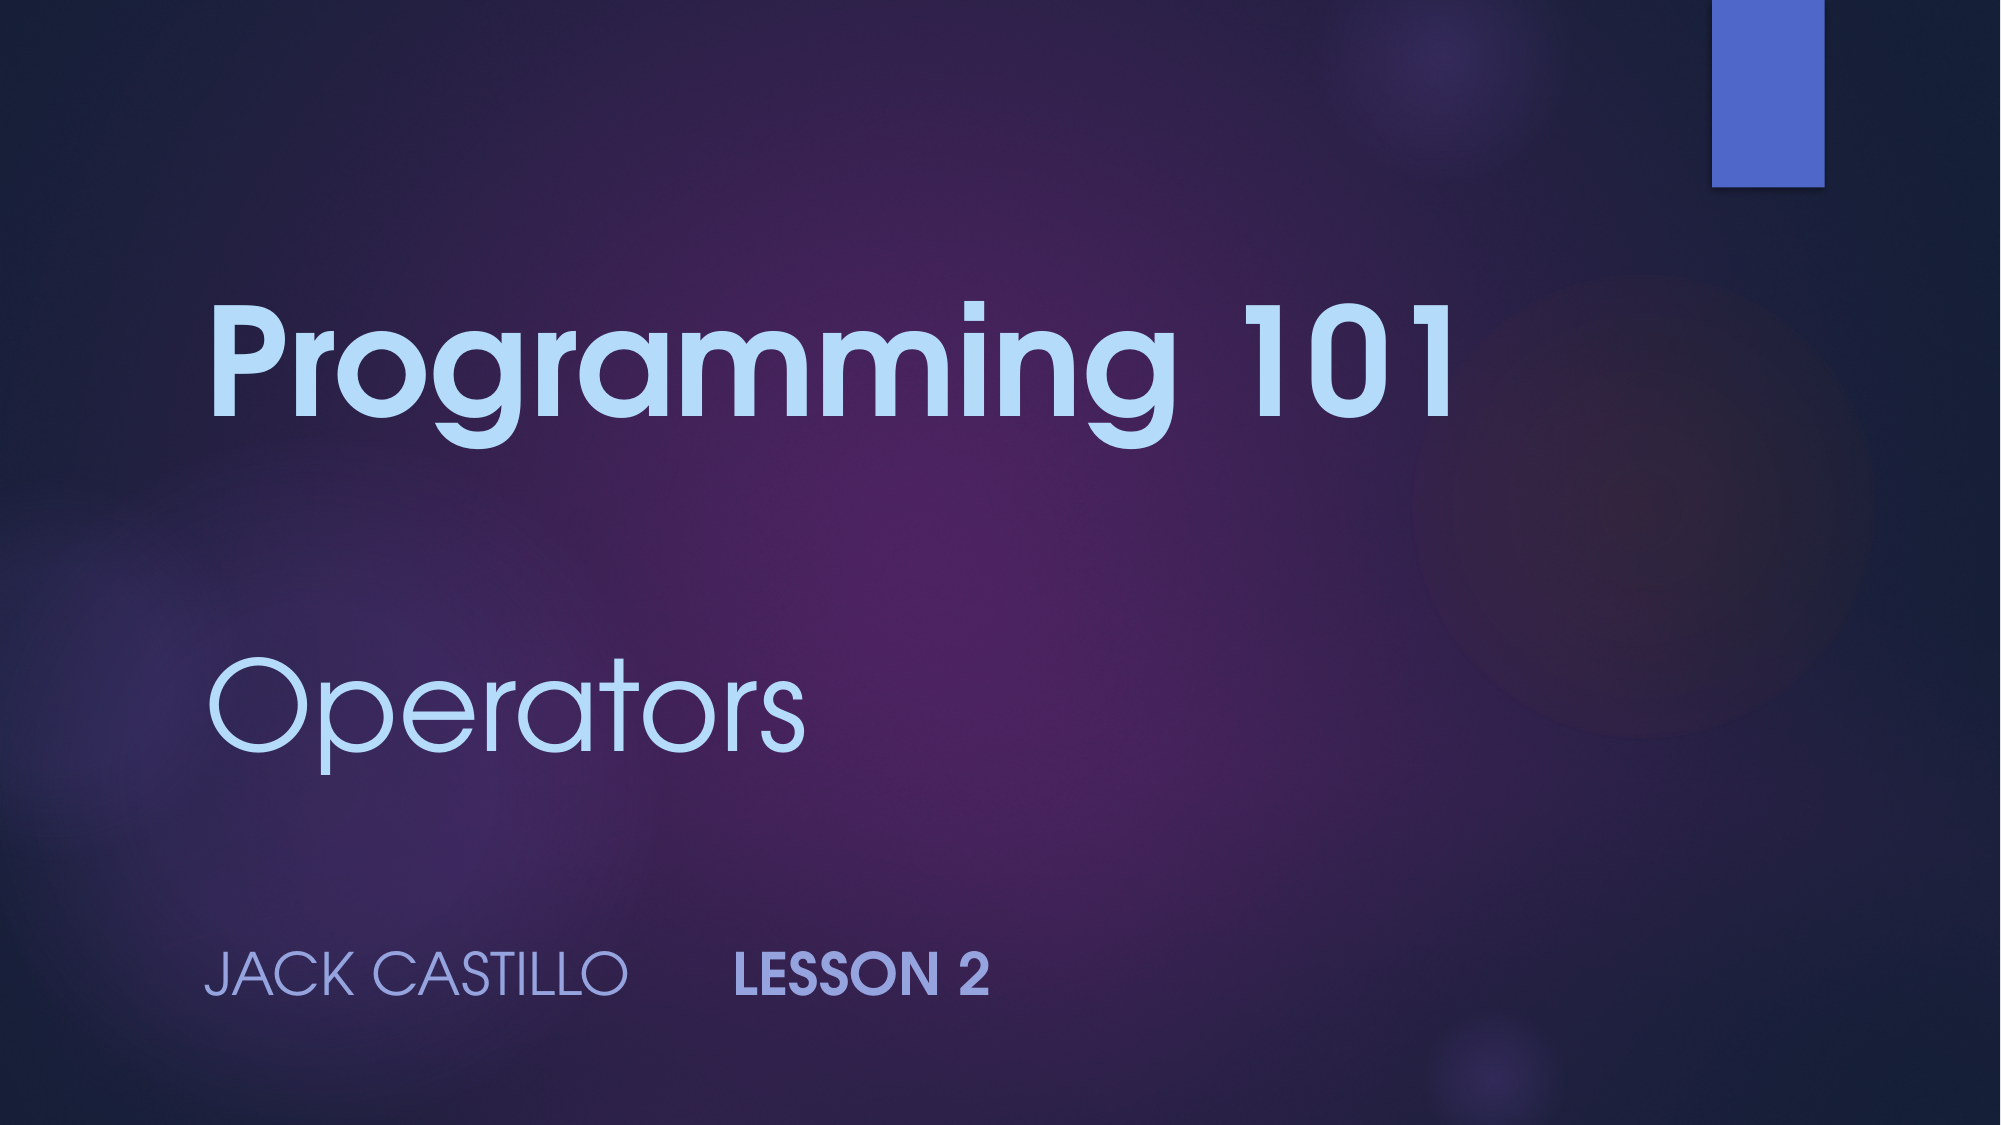

# Programming 101 Operators
Jack Castillo								Lesson 2